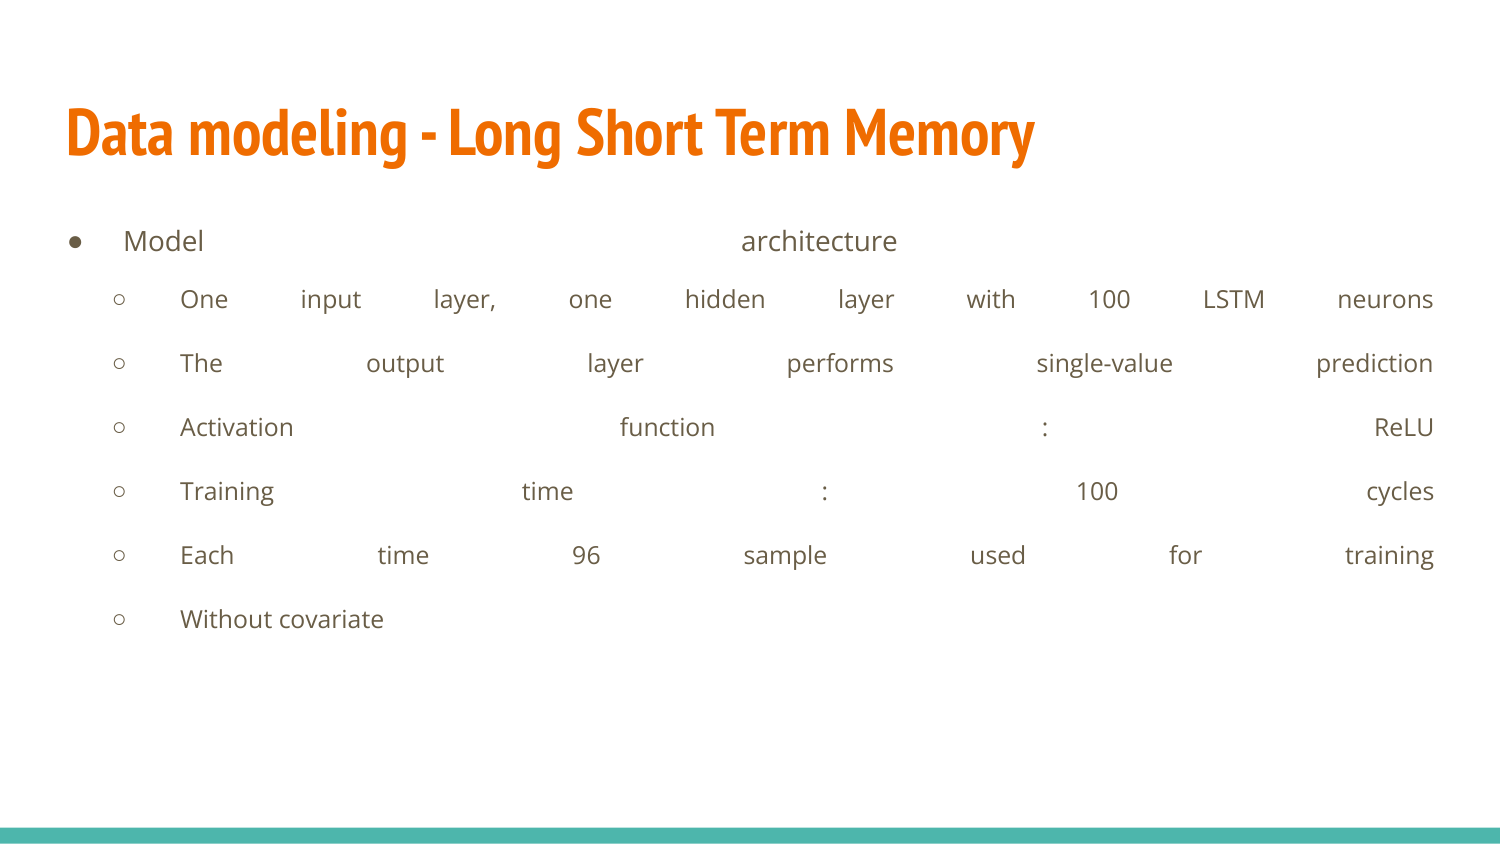

# Data modeling - Long Short Term Memory
Model architecture
One input layer, one hidden layer with 100 LSTM neurons
The output layer performs single-value prediction
Activation function : ReLU
Training time : 100 cycles
Each time 96 sample used for training
Without covariate